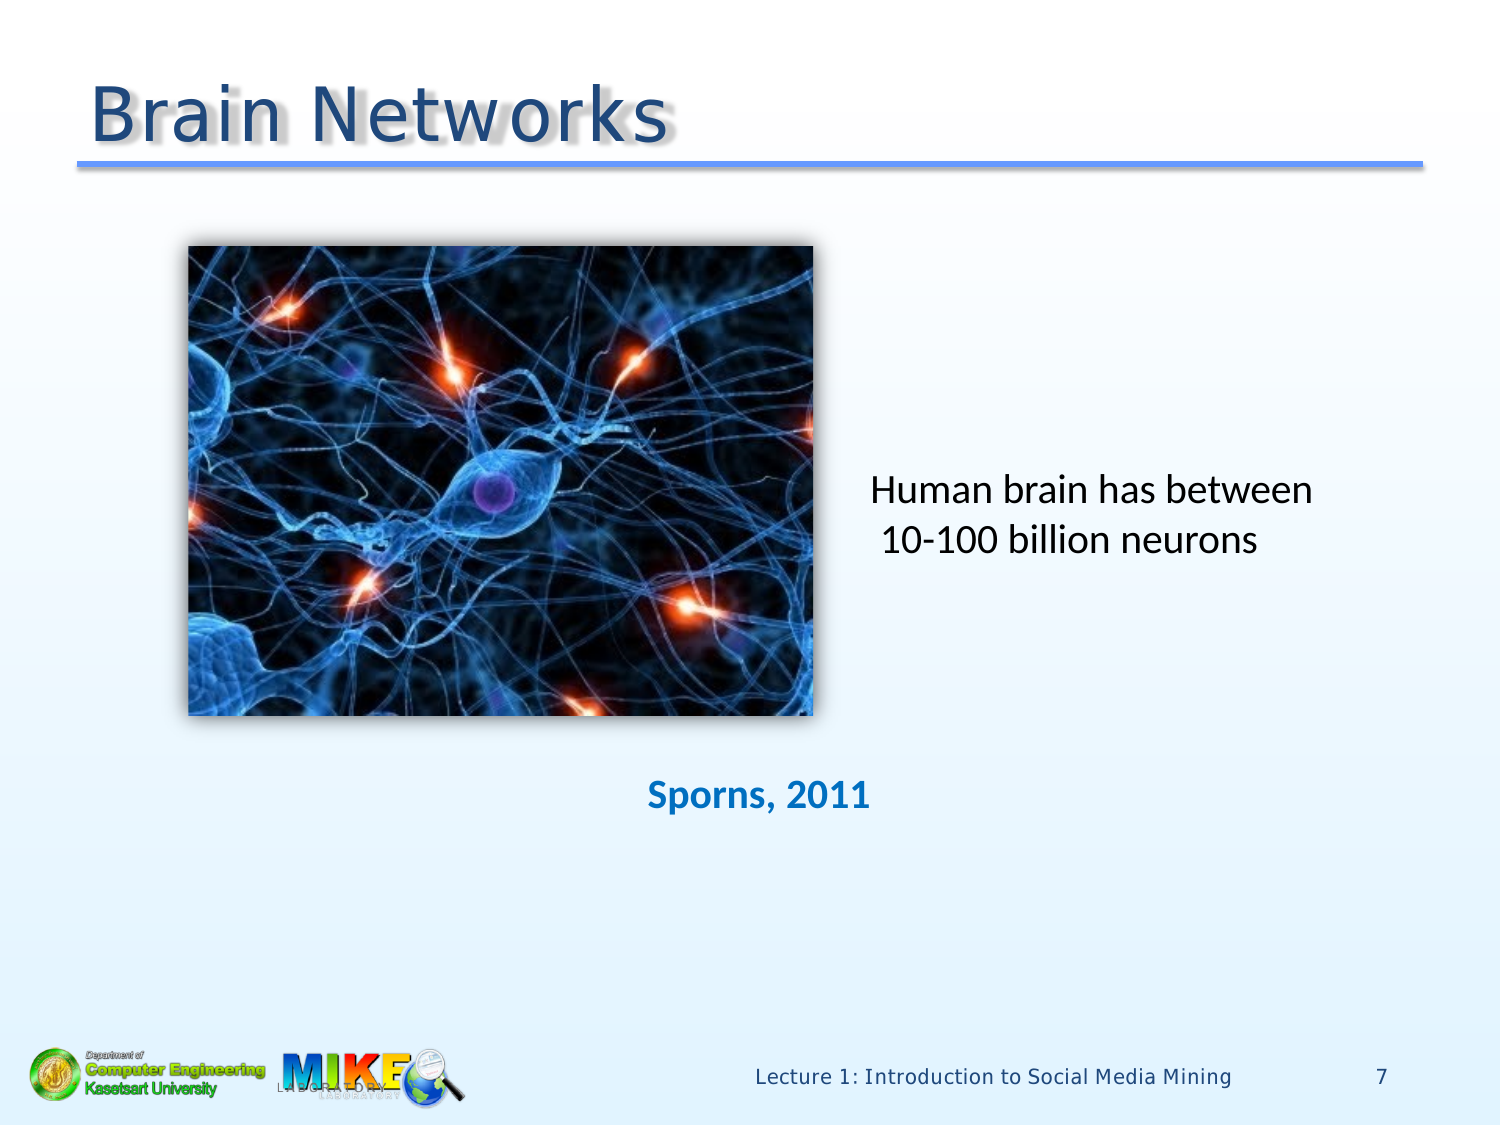

# Brain Networks

Human brain has between  10-100 billion neurons
Sporns, 2011
Lecture 1: Introduction to Social Media Mining
7